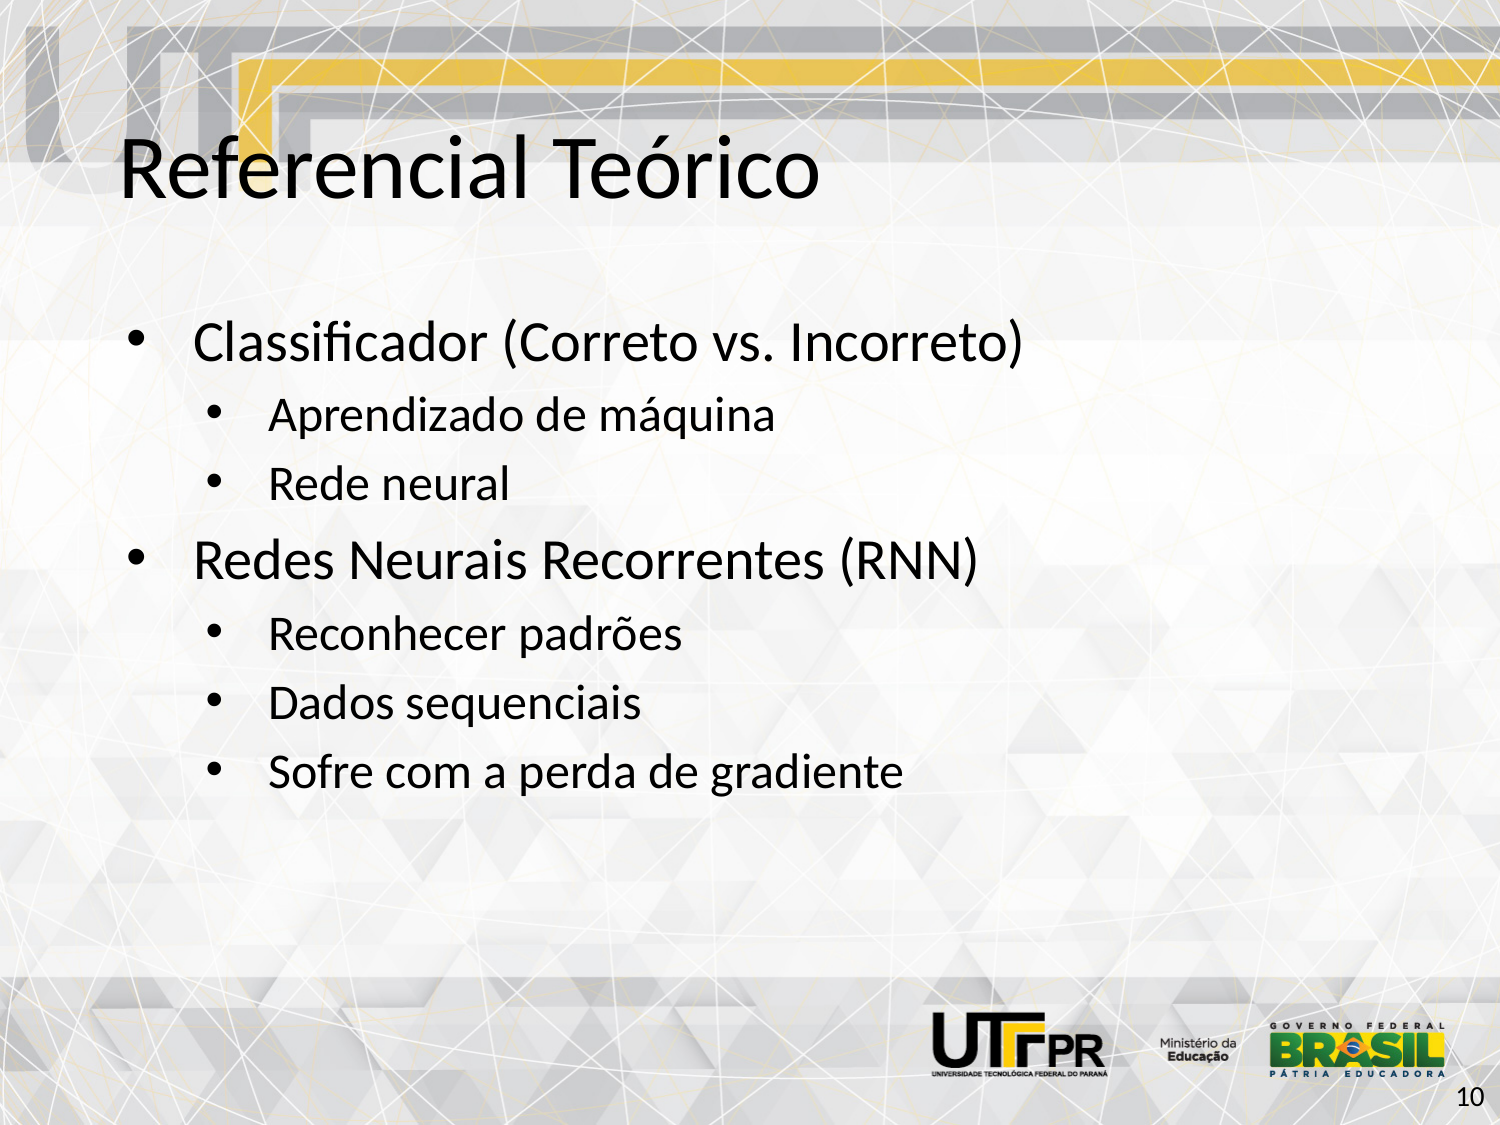

# Referencial Teórico
Classificador (Correto vs. Incorreto)
Aprendizado de máquina
Rede neural
Redes Neurais Recorrentes (RNN)
Reconhecer padrões
Dados sequenciais
Sofre com a perda de gradiente
10